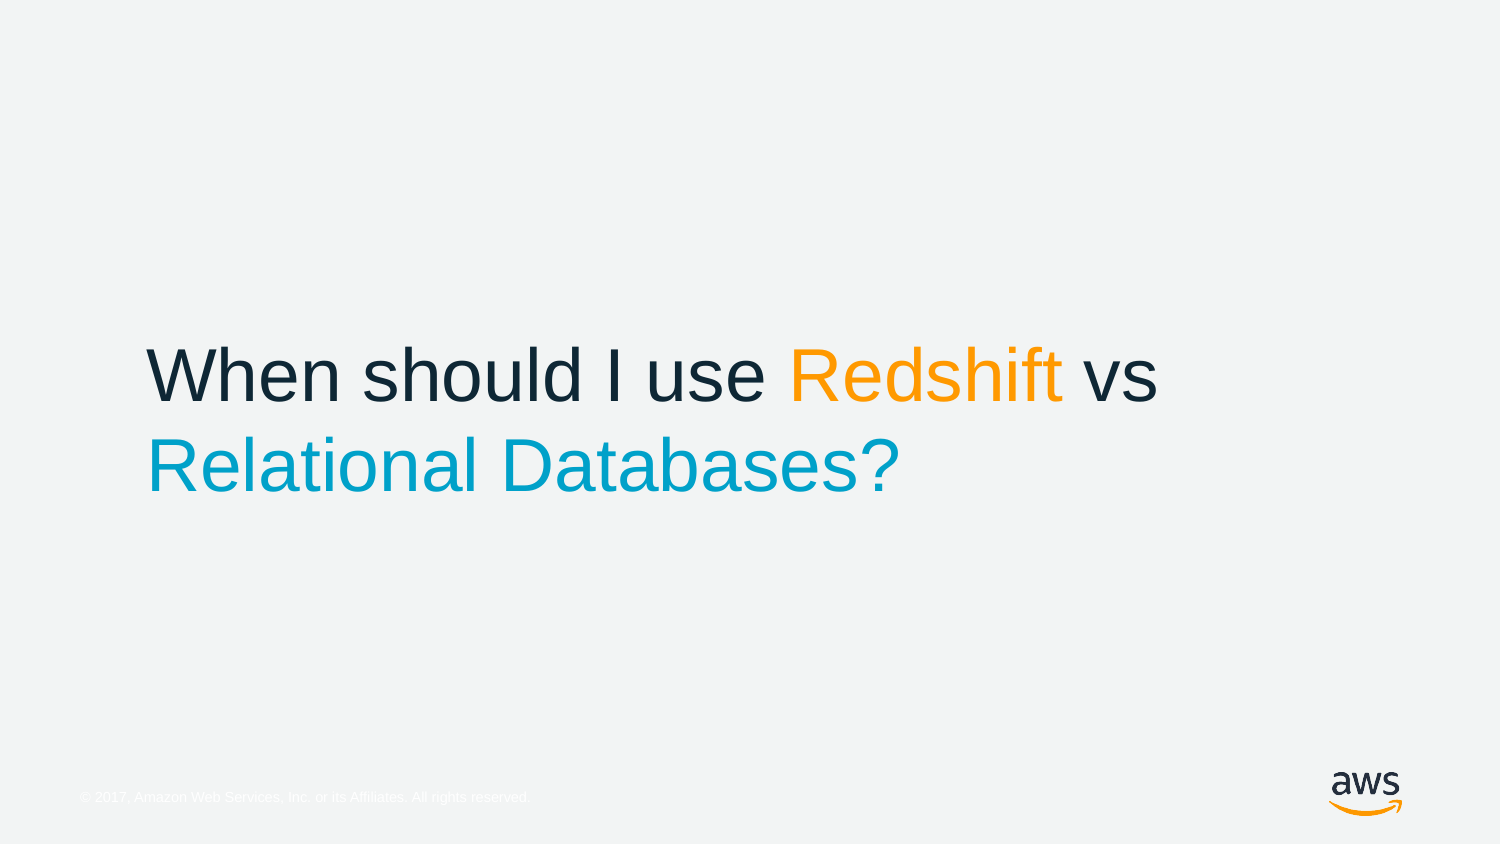

# When should I use Redshift vs Relational Databases?